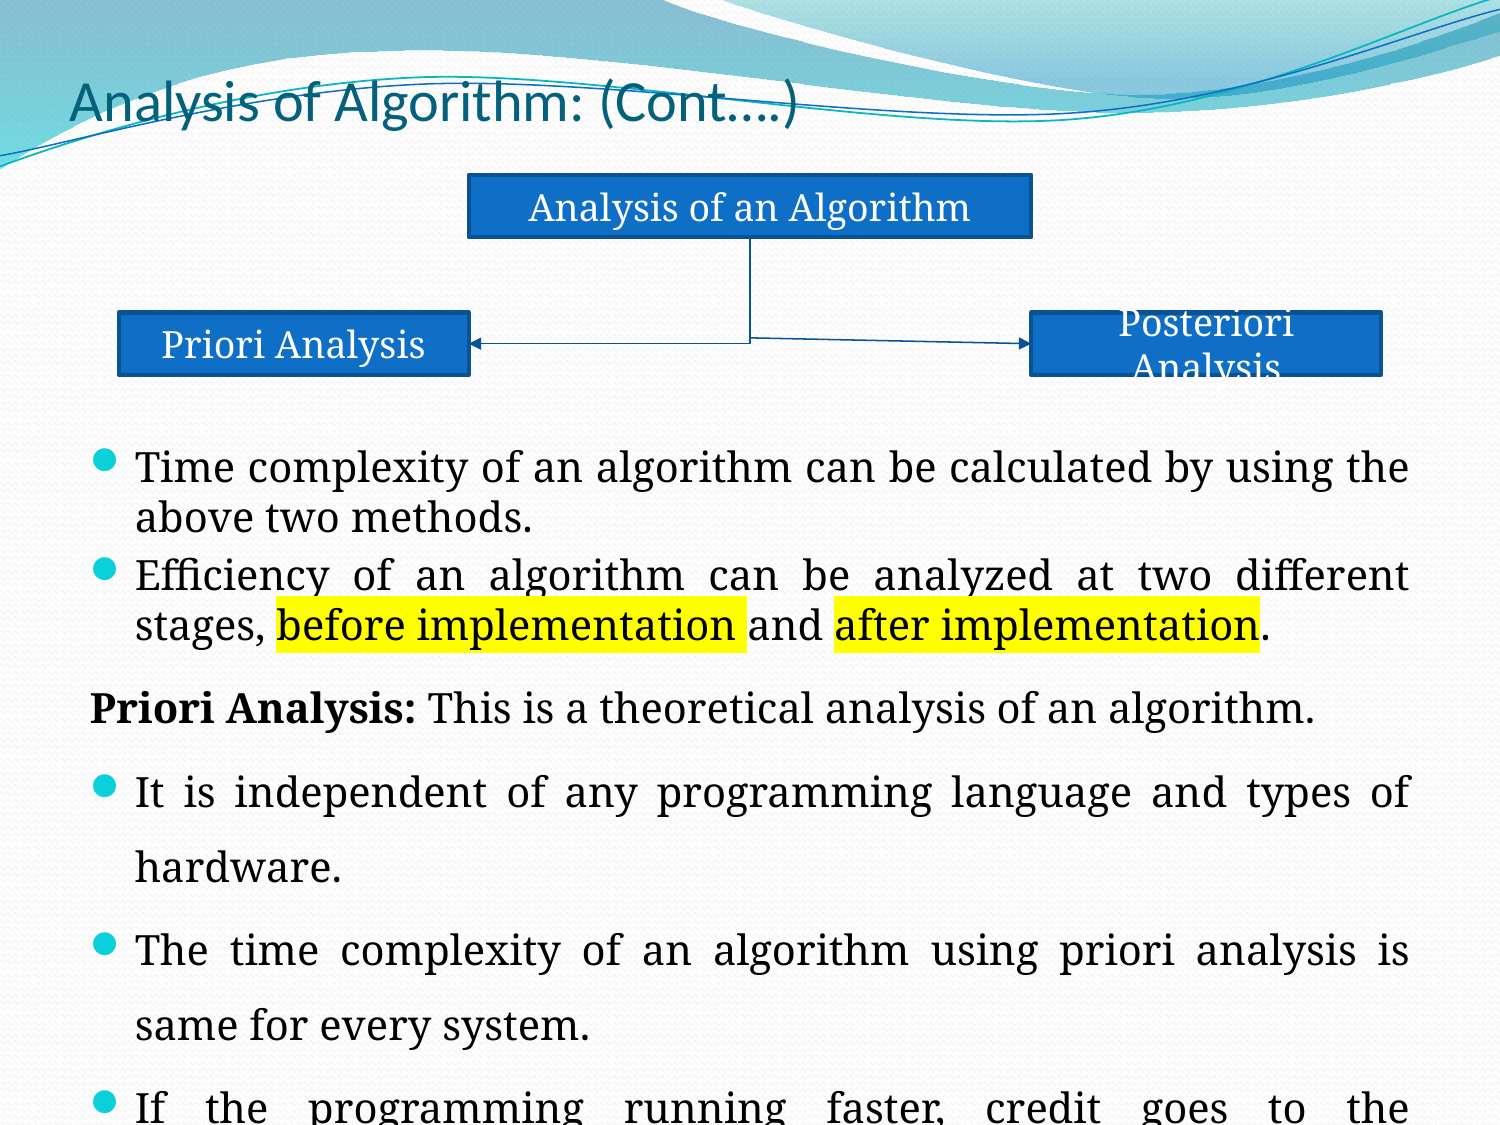

# Analysis of Algorithm: (Cont….)

Time complexity of an algorithm can be calculated by using the above two methods.
Efficiency of an algorithm can be analyzed at two different stages, before implementation and after implementation.
Priori Analysis: This is a theoretical analysis of an algorithm.
It is independent of any programming language and types of hardware.
The time complexity of an algorithm using priori analysis is same for every system.
If the programming running faster, credit goes to the programmers.

Analysis of an Algorithm
Priori Analysis
Posteriori Analysis